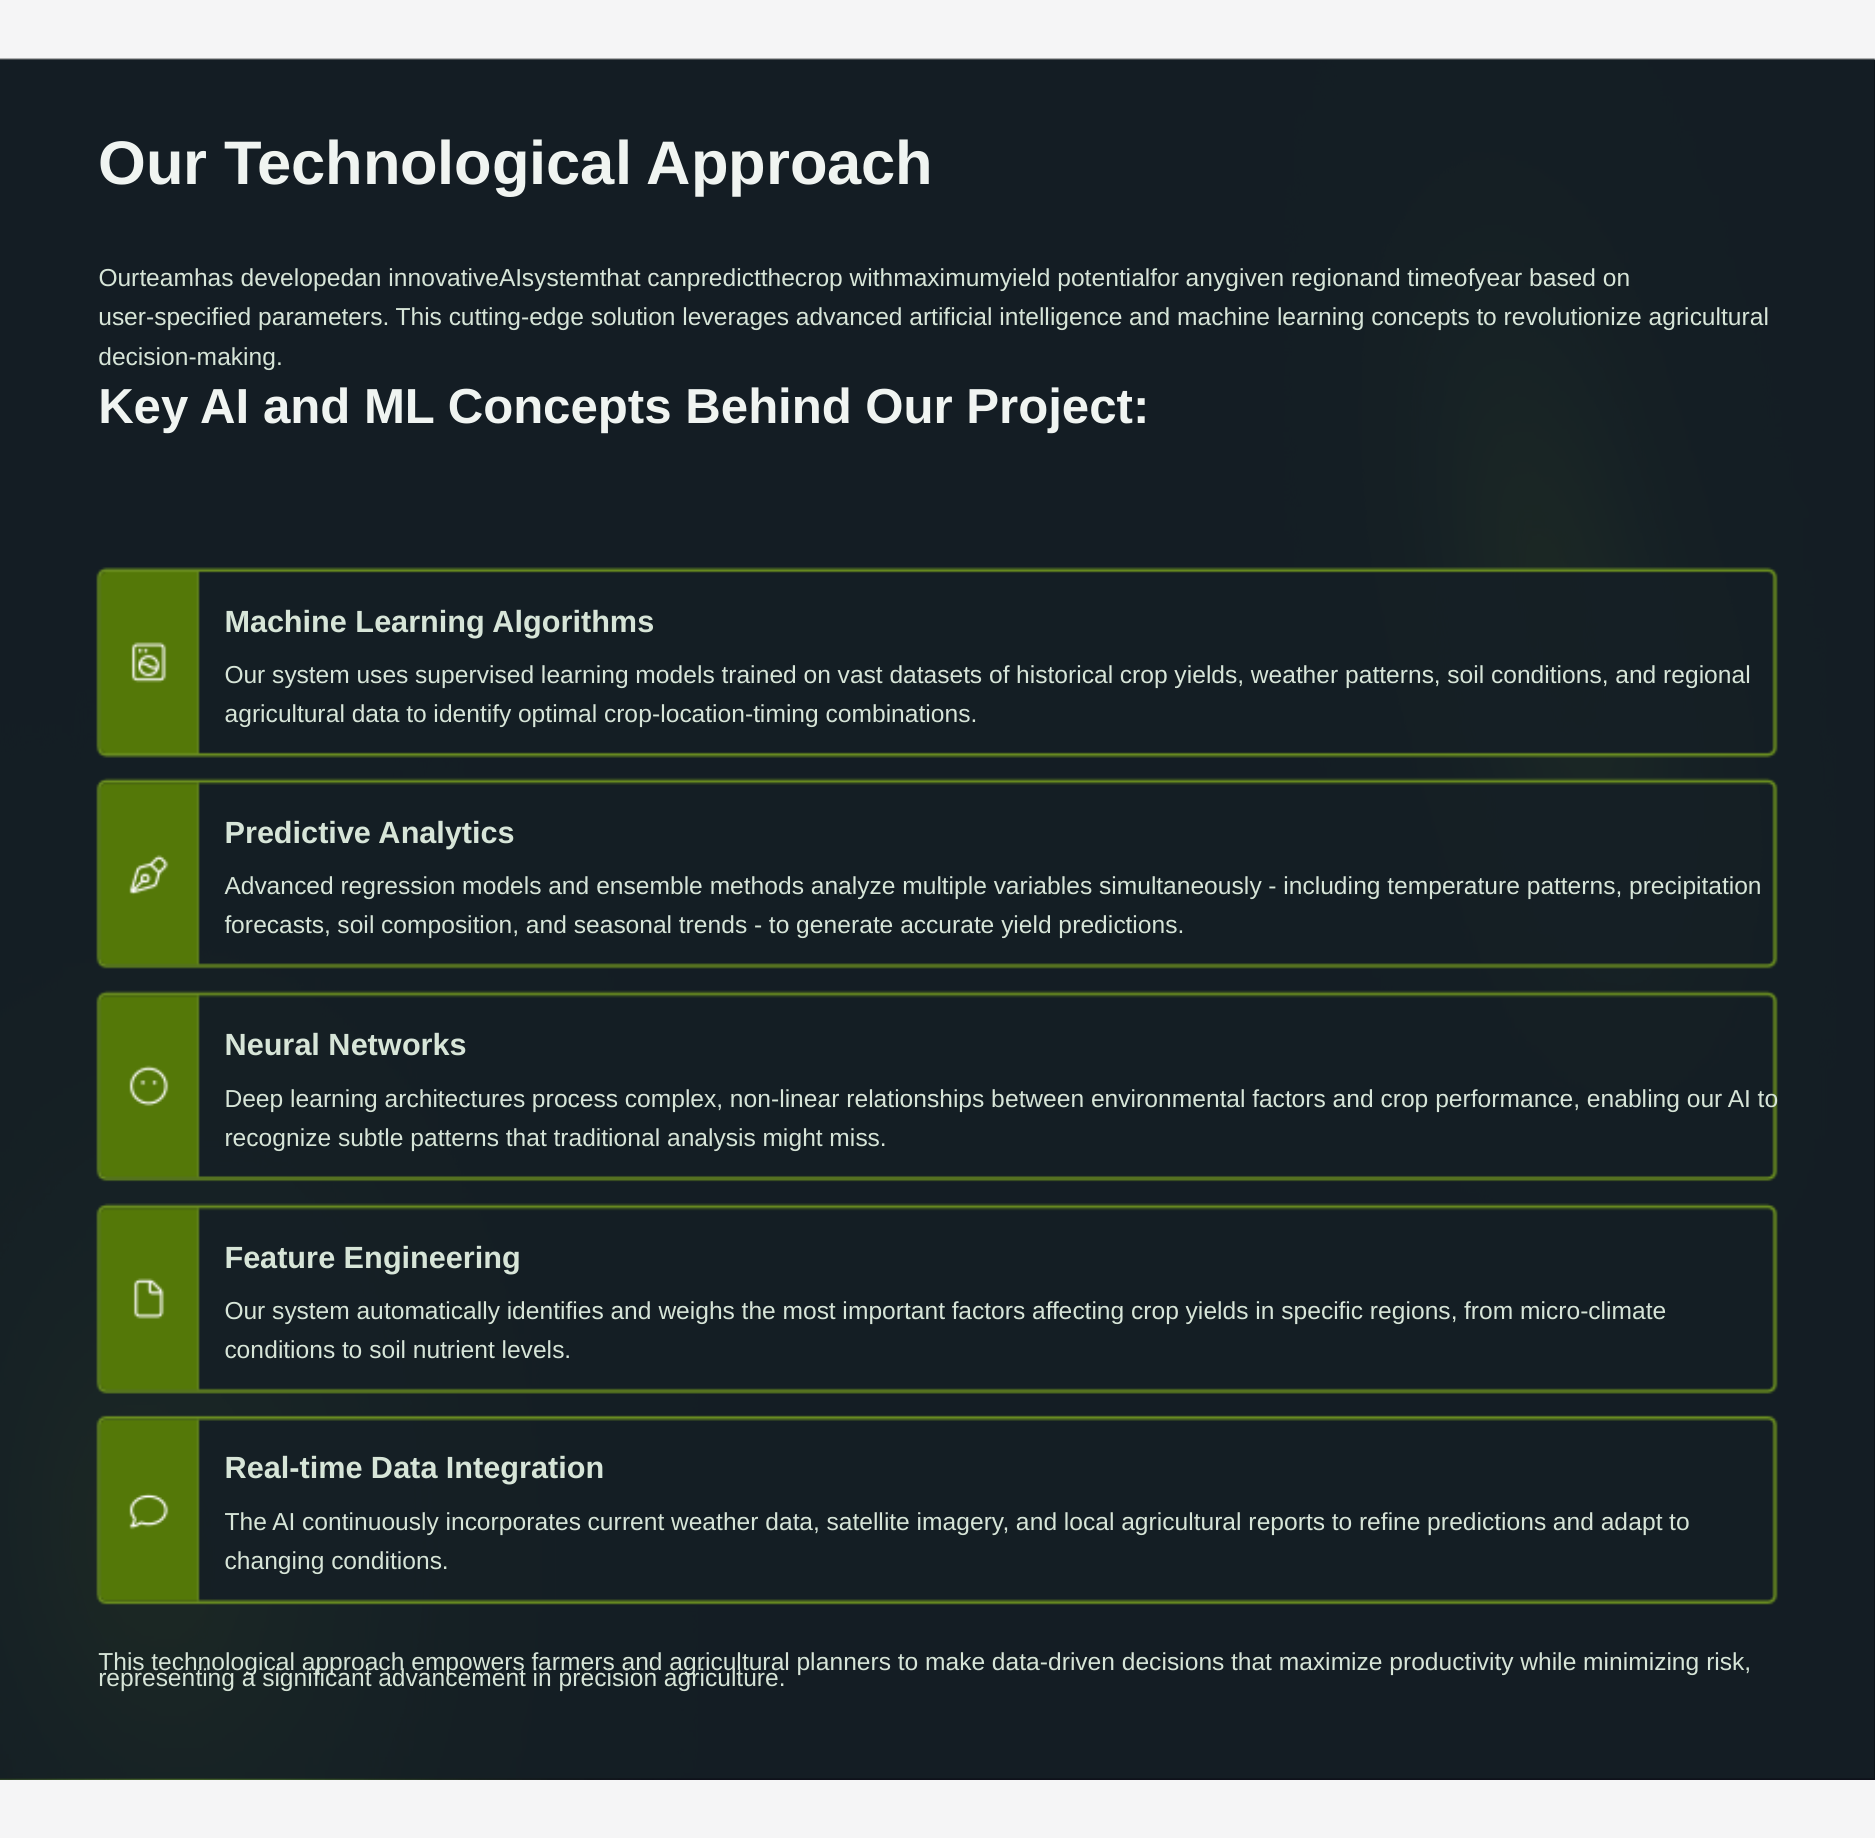

Our Technological Approach

Ourteamhas developedan innovativeAIsystemthat canpredictthecrop withmaximumyield potentialfor anygiven regionand timeofyear based on
user-specified parameters. This cutting-edge solution leverages advanced artificial intelligence and machine learning concepts to revolutionize agricultural decision-making.
Key AI and ML Concepts Behind Our Project:
Machine Learning Algorithms
Our system uses supervised learning models trained on vast datasets of historical crop yields, weather patterns, soil conditions, and regional agricultural data to identify optimal crop-location-timing combinations.
Predictive Analytics
Advanced regression models and ensemble methods analyze multiple variables simultaneously - including temperature patterns, precipitation forecasts, soil composition, and seasonal trends - to generate accurate yield predictions.
Neural Networks
Deep learning architectures process complex, non-linear relationships between environmental factors and crop performance, enabling our AI to recognize subtle patterns that traditional analysis might miss.
Feature Engineering
Our system automatically identifies and weighs the most important factors affecting crop yields in specific regions, from micro-climate conditions to soil nutrient levels.
Real-time Data Integration
The AI continuously incorporates current weather data, satellite imagery, and local agricultural reports to refine predictions and adapt to changing conditions.
This technological approach empowers farmers and agricultural planners to make data-driven decisions that maximize productivity while minimizing risk,
representing a significant advancement in precision agriculture.